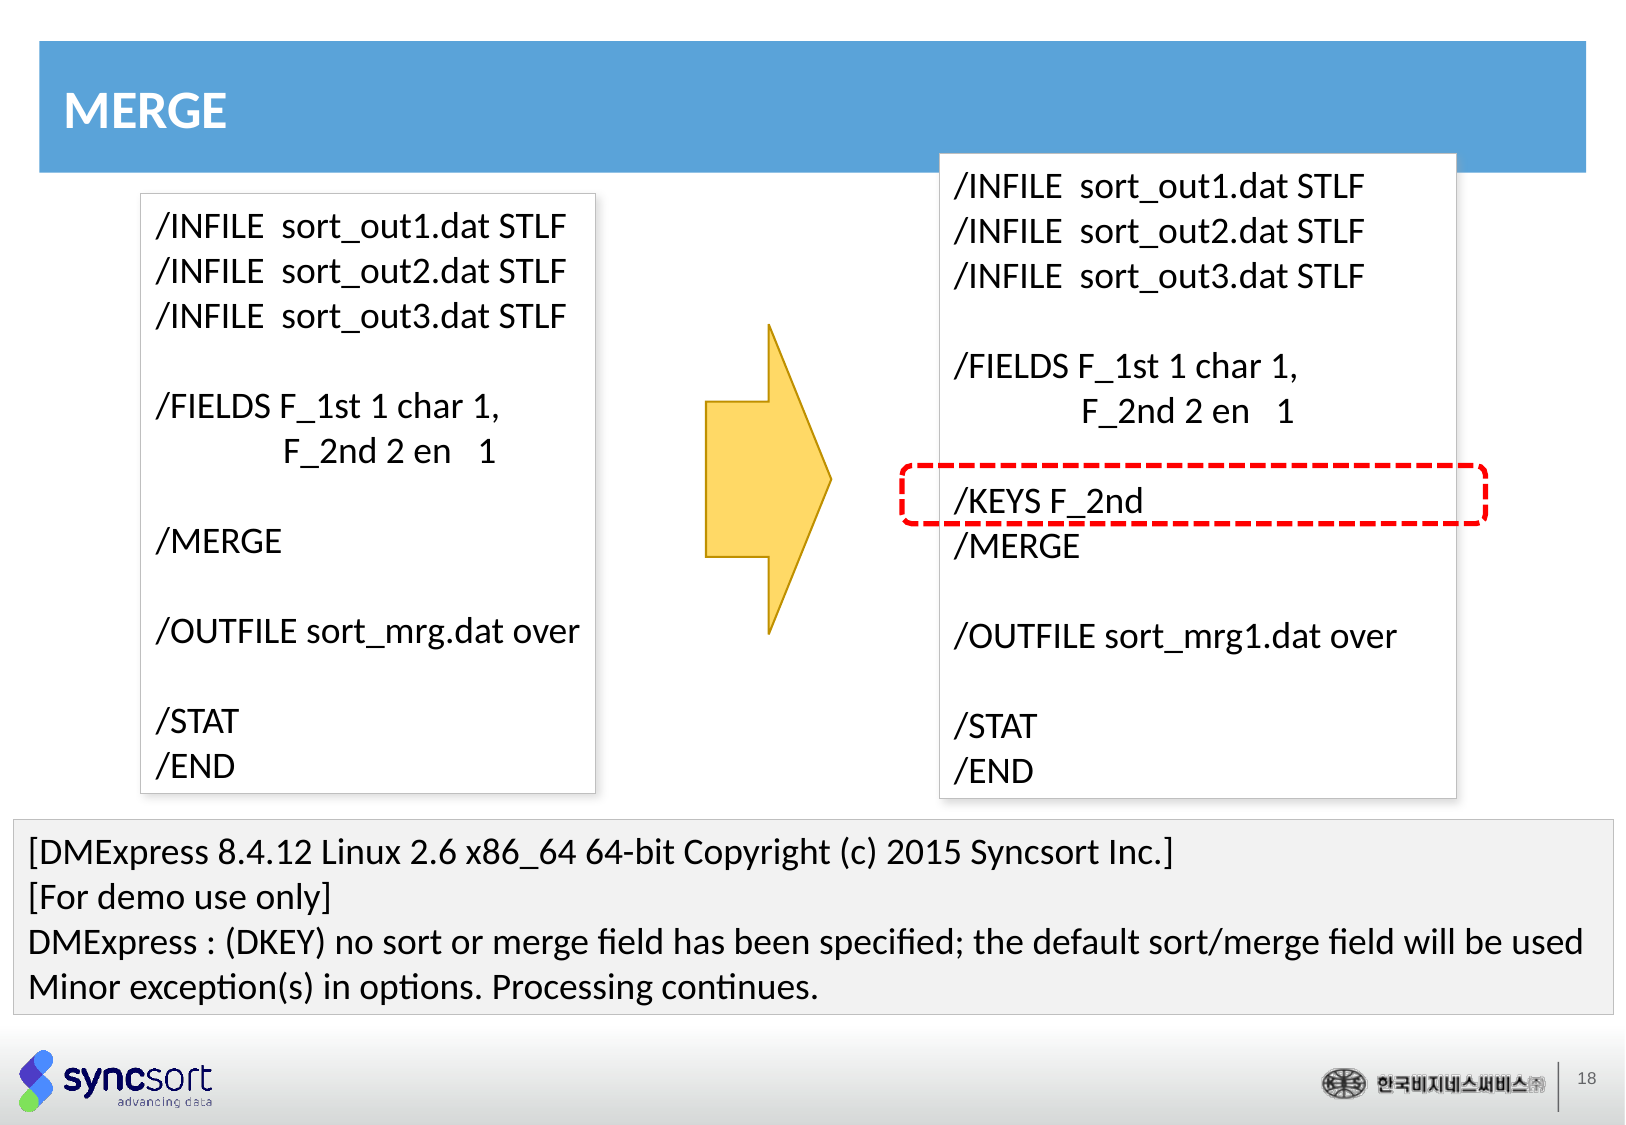

MERGE
/INFILE  sort_out1.dat STLF
/INFILE  sort_out2.dat STLF
/INFILE  sort_out3.dat STLF

/FIELDS F_1st 1 char 1,
               F_2nd 2 en   1

/KEYS F_2nd
/MERGE

/OUTFILE sort_mrg1.dat over

/STAT
/END
/INFILE  sort_out1.dat STLF
/INFILE  sort_out2.dat STLF
/INFILE  sort_out3.dat STLF

/FIELDS F_1st 1 char 1,
               F_2nd 2 en   1

/MERGE

/OUTFILE sort_mrg.dat over

/STAT
/END

[DMExpress 8.4.12 Linux 2.6 x86_64 64-bit Copyright (c) 2015 Syncsort Inc.]
[For demo use only]
DMExpress : (DKEY) no sort or merge field has been specified; the default sort/merge field will be used
Minor exception(s) in options. Processing continues.